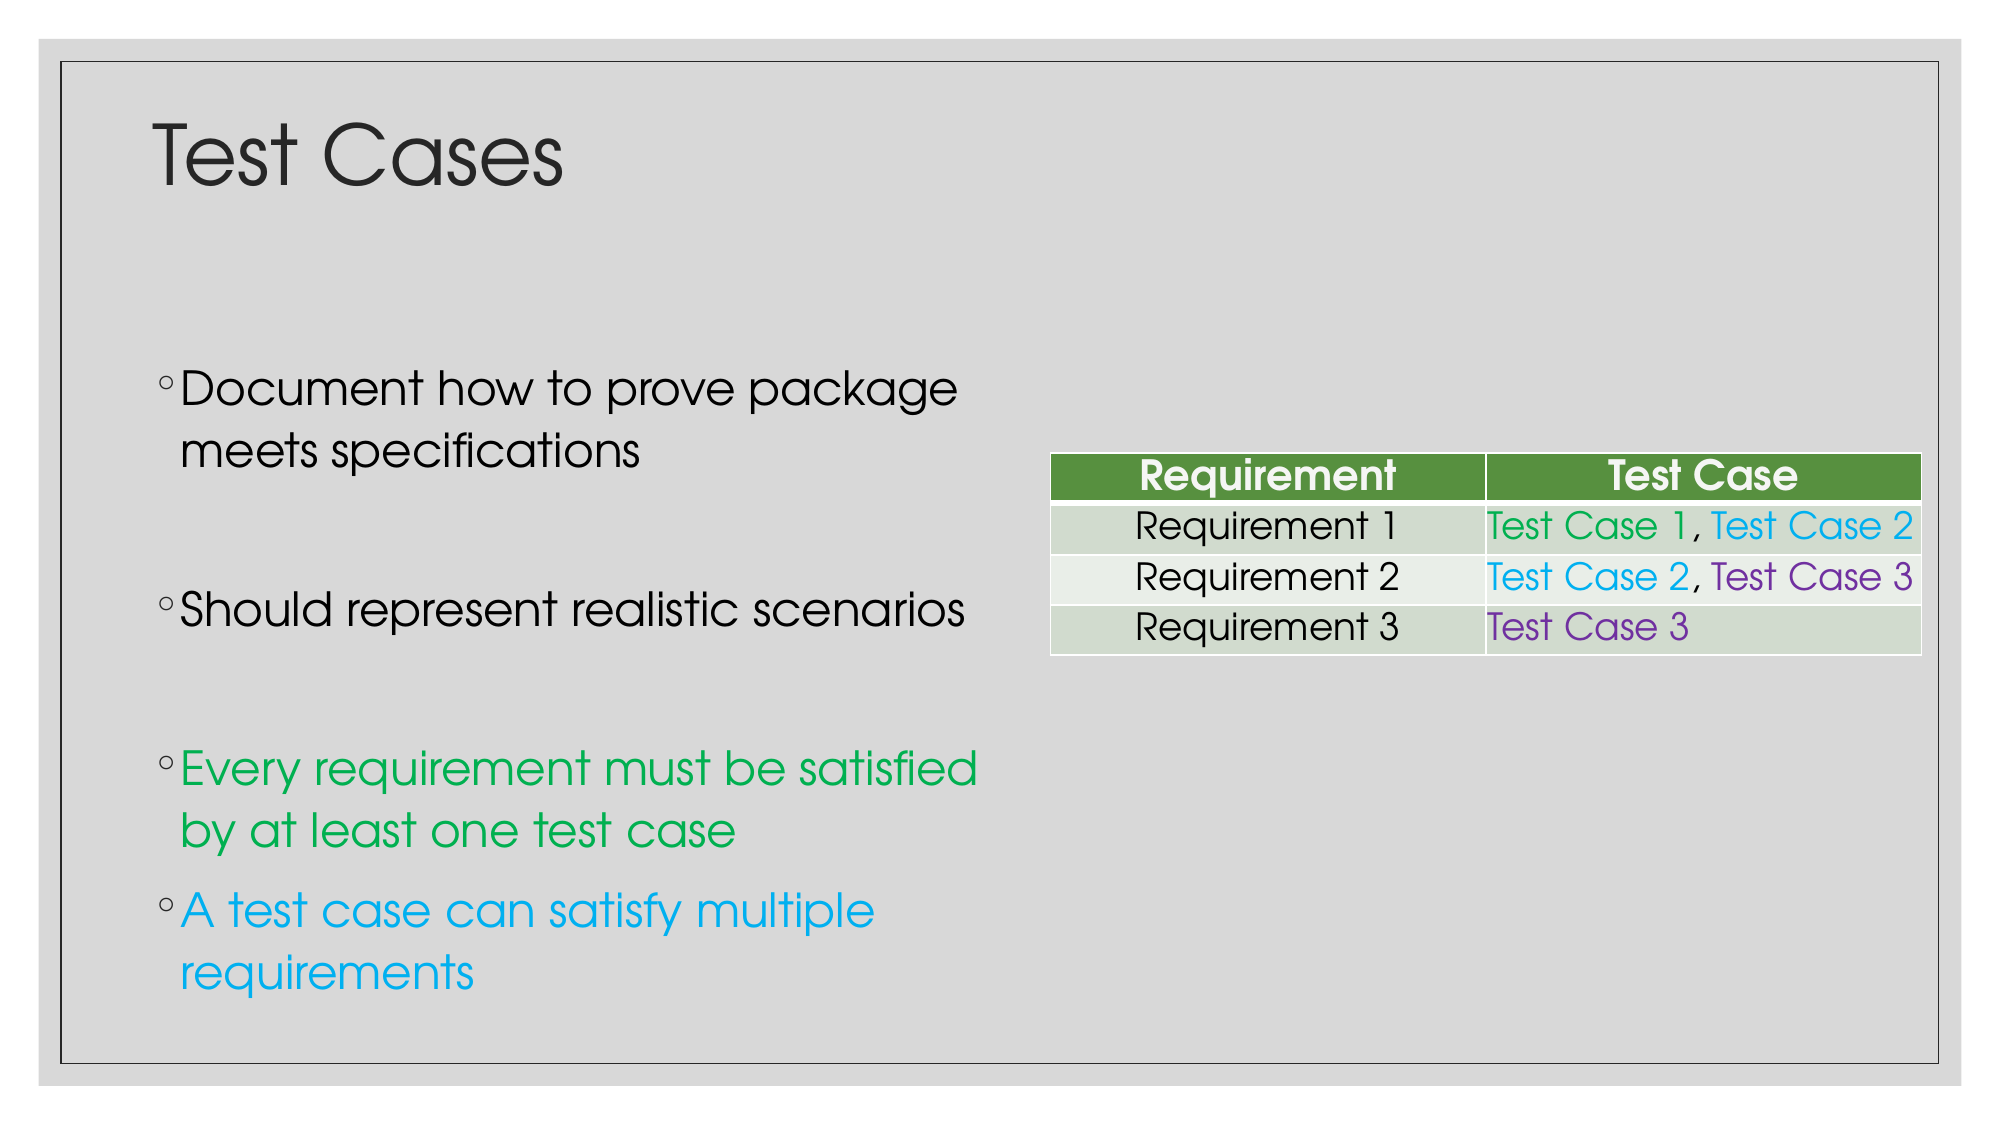

# Test Cases
Document how to prove package meets specifications

Should represent realistic scenarios

Every requirement must be satisfied by at least one test case
A test case can satisfy multiple requirements

| Requirement | Test Case |
| --- | --- |
| Requirement 1 | Test Case 1, Test Case 2 |
| Requirement 2 | Test Case 2, Test Case 3 |
| Requirement 3 | Test Case 3 |